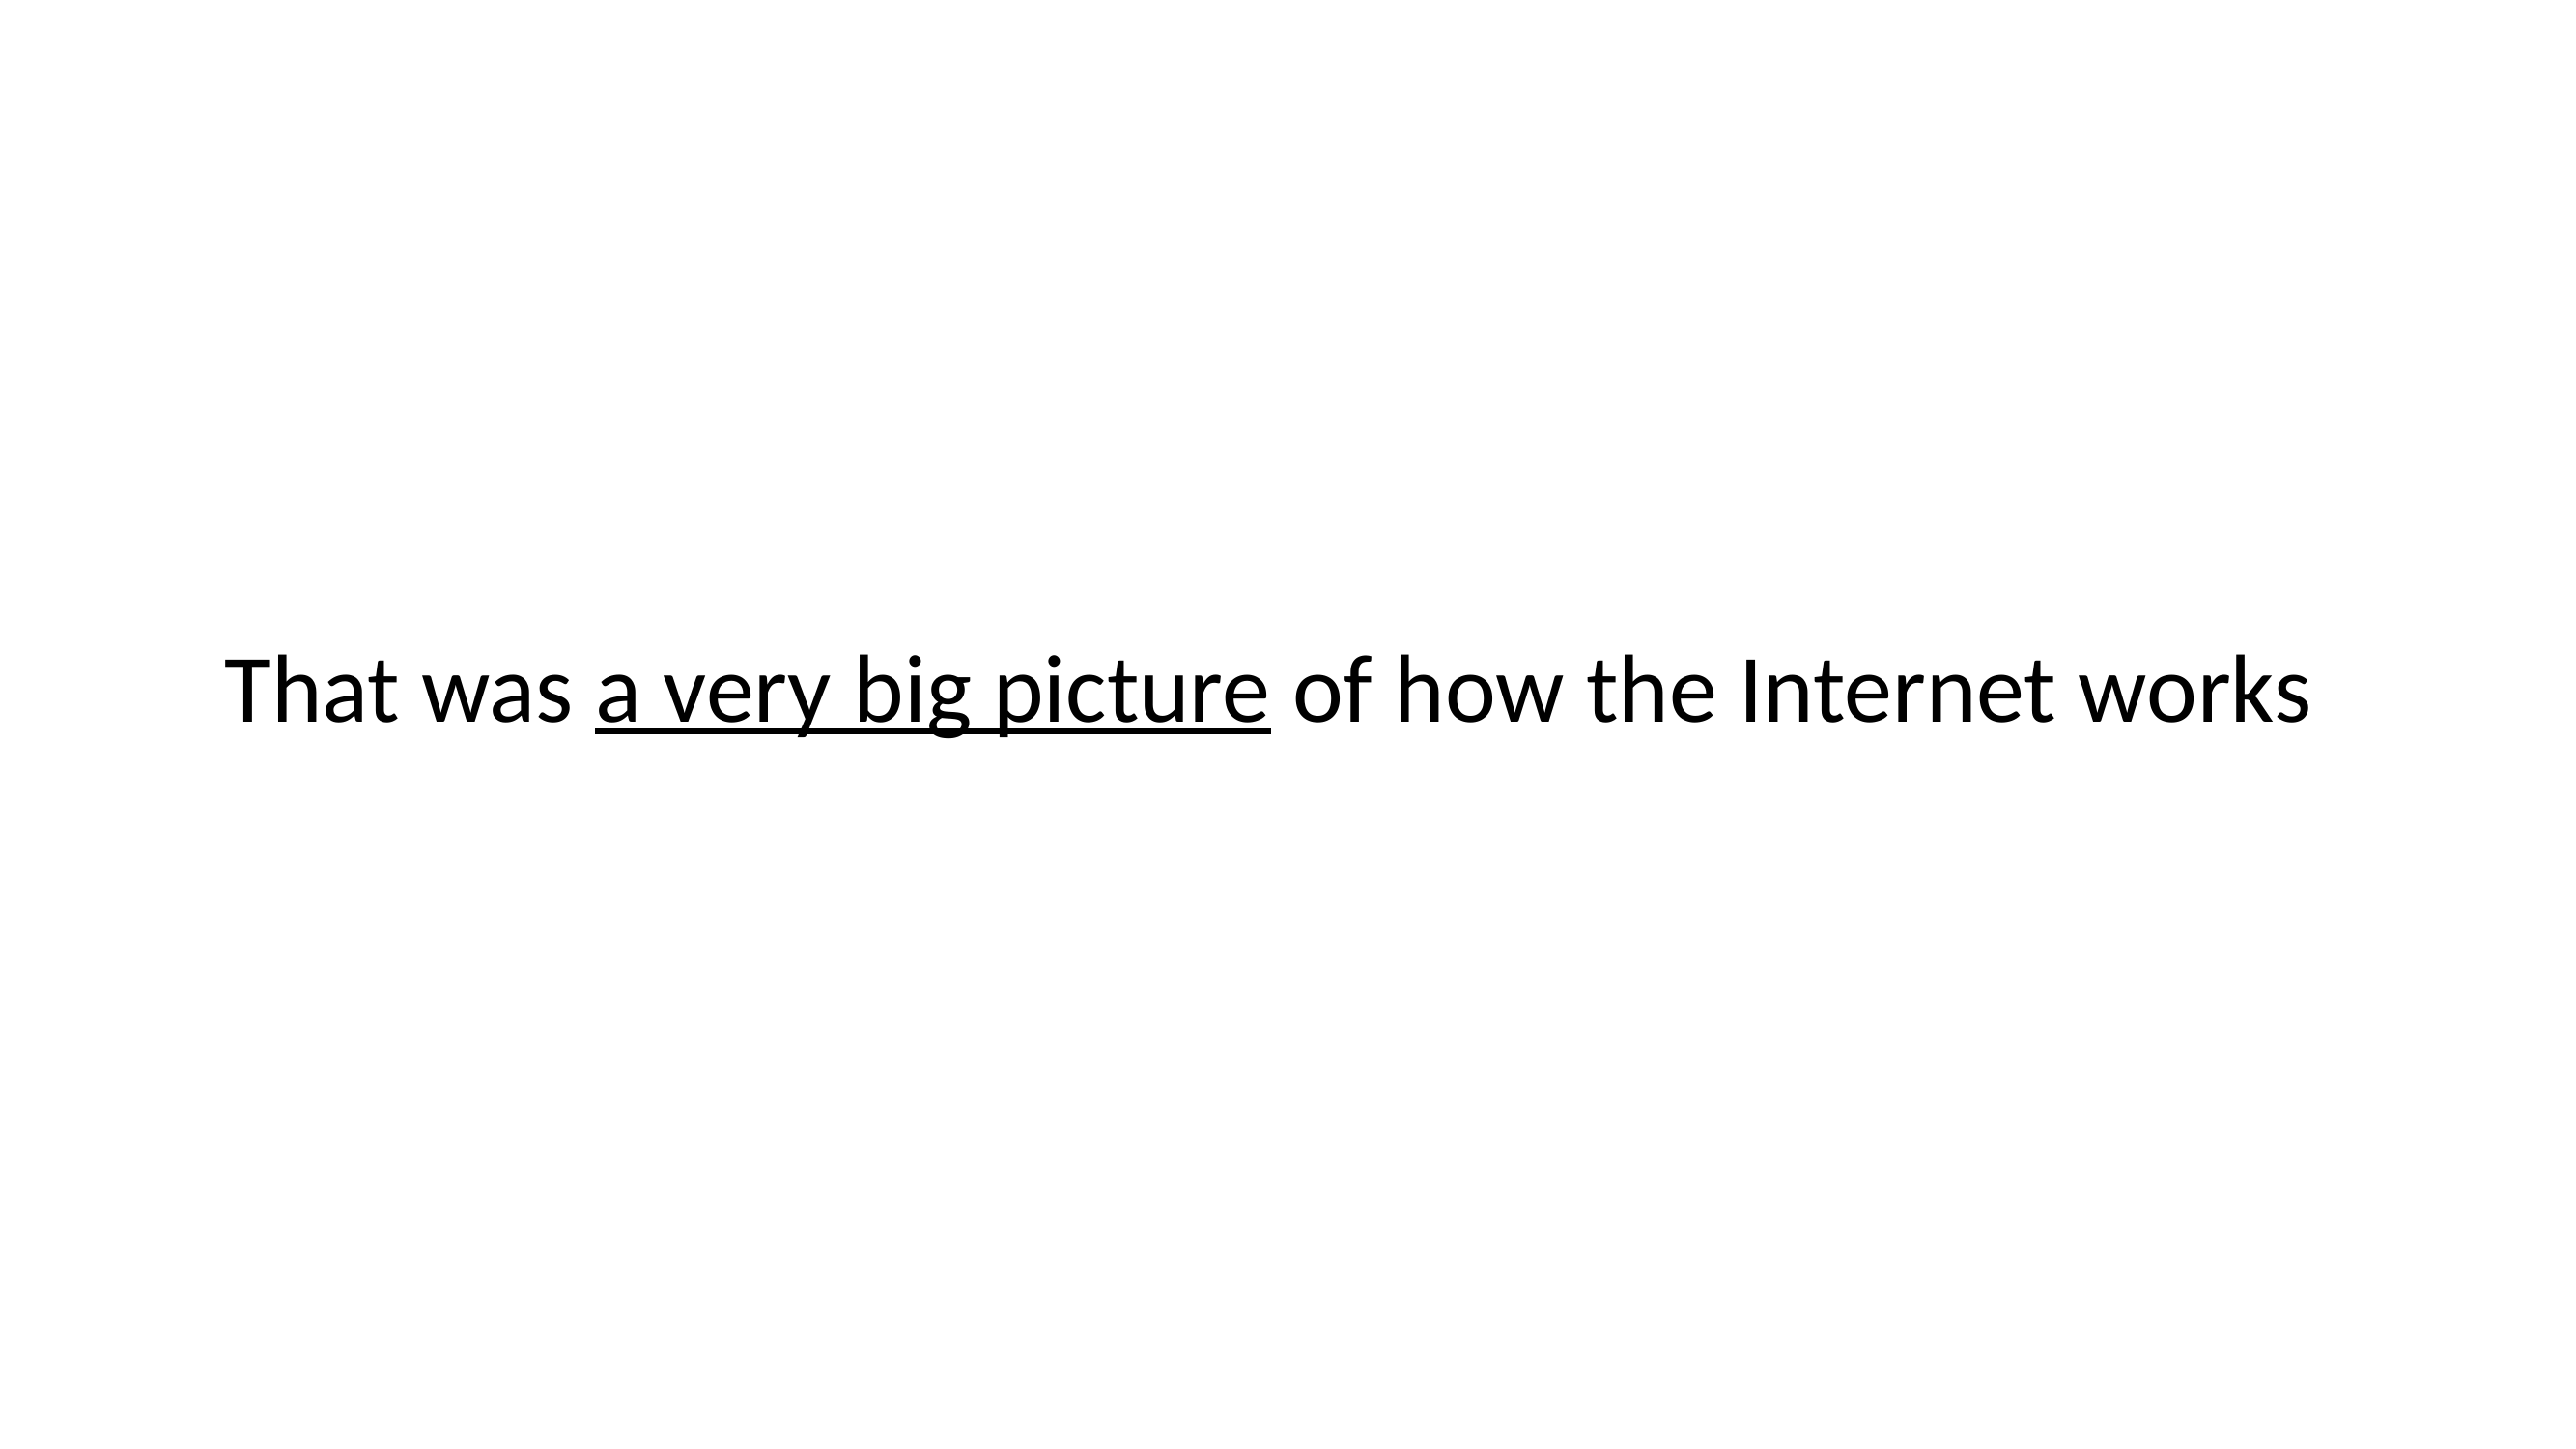

# That was a very big picture of how the Internet works